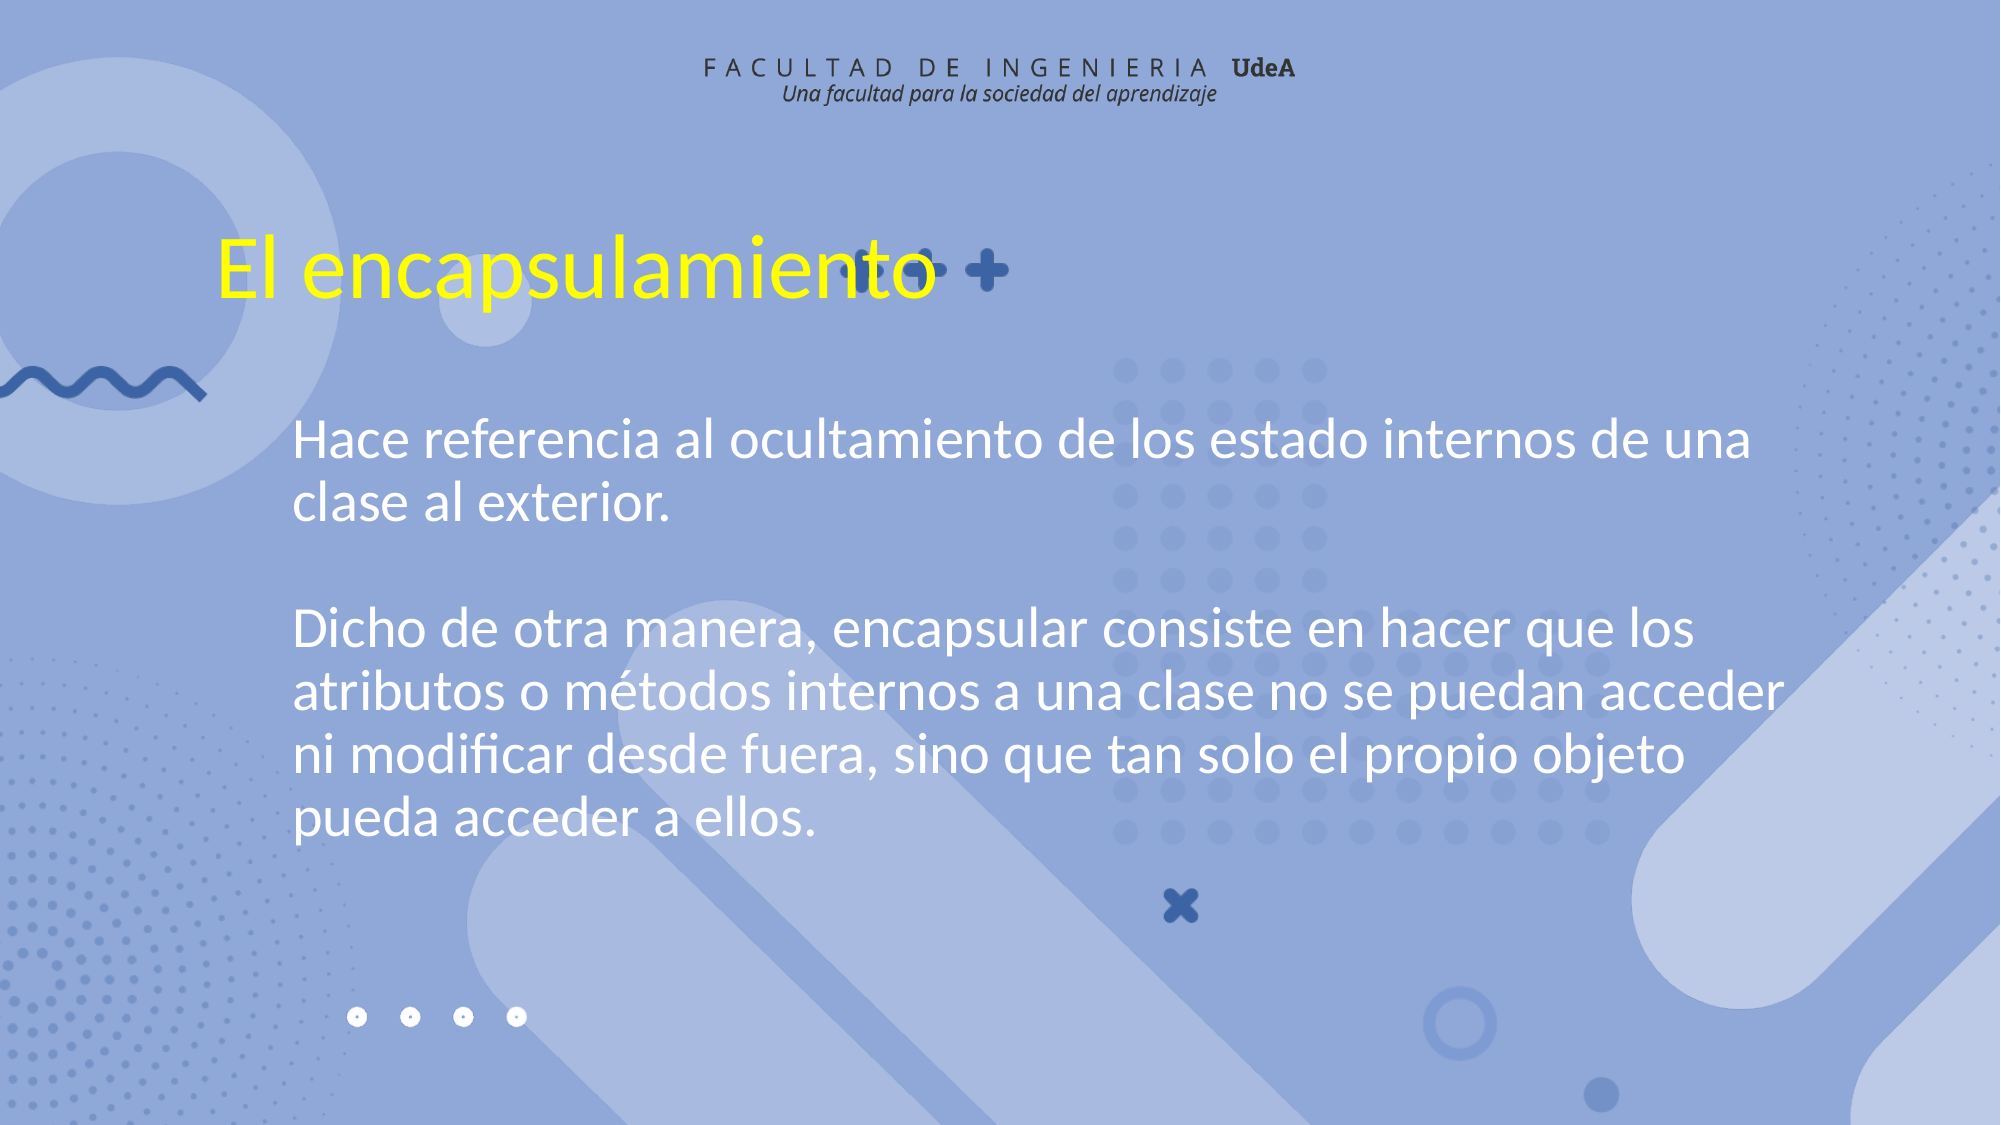

El encapsulamiento
# Hace referencia al ocultamiento de los estado internos de una clase al exterior. Dicho de otra manera, encapsular consiste en hacer que los atributos o métodos internos a una clase no se puedan acceder ni modificar desde fuera, sino que tan solo el propio objeto pueda acceder a ellos.